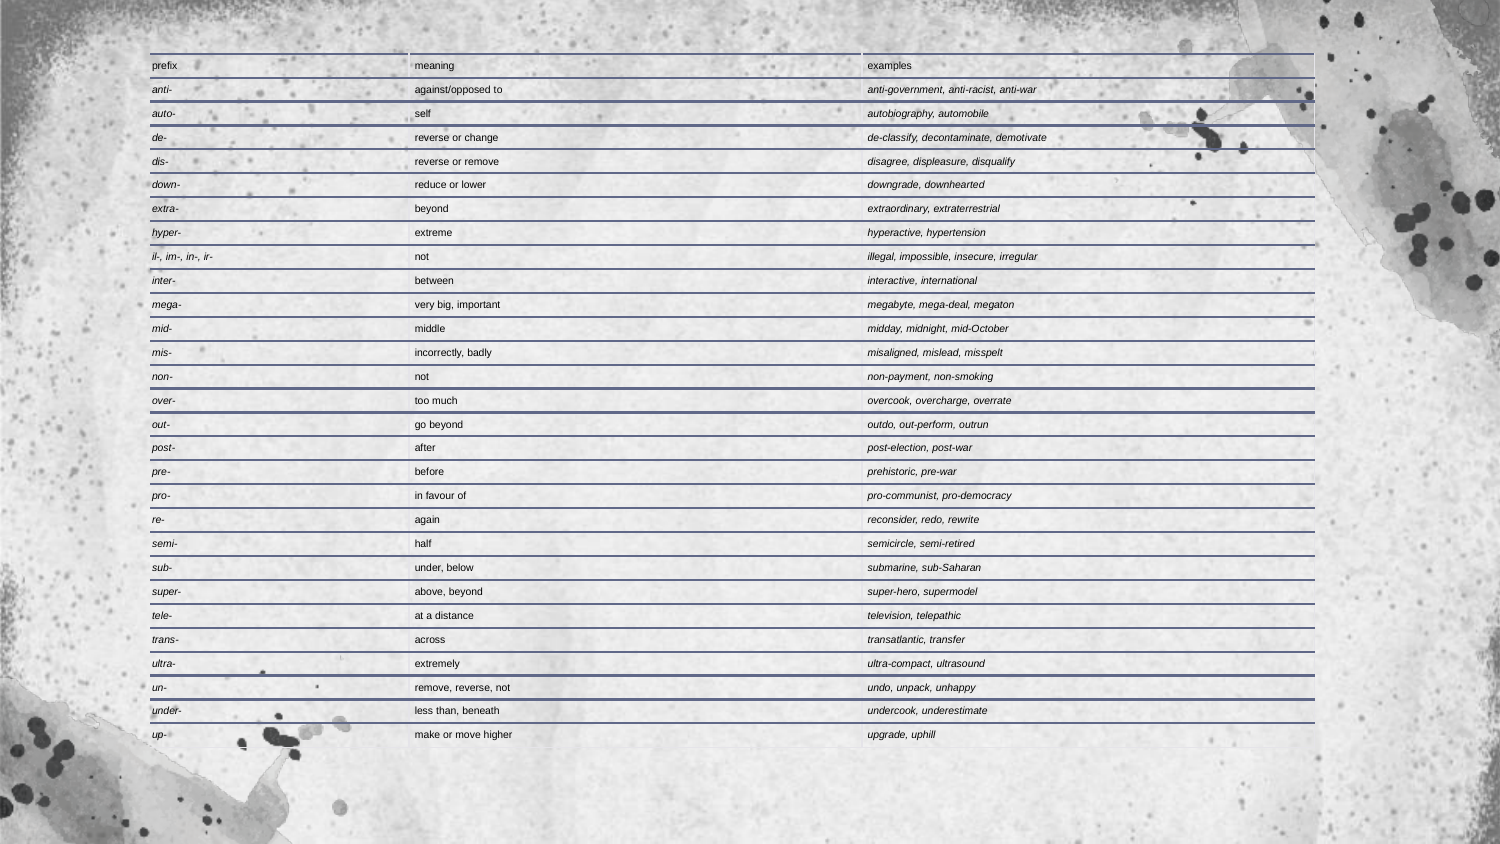

| prefix | meaning | examples |
| --- | --- | --- |
| anti- | against/opposed to | anti-government, anti-racist, anti-war |
| auto- | self | autobiography, automobile |
| de- | reverse or change | de-classify, decontaminate, demotivate |
| dis- | reverse or remove | disagree, displeasure, disqualify |
| down- | reduce or lower | downgrade, downhearted |
| extra- | beyond | extraordinary, extraterrestrial |
| hyper- | extreme | hyperactive, hypertension |
| il-, im-, in-, ir- | not | illegal, impossible, insecure, irregular |
| inter- | between | interactive, international |
| mega- | very big, important | megabyte, mega-deal, megaton |
| mid- | middle | midday, midnight, mid-October |
| mis- | incorrectly, badly | misaligned, mislead, misspelt |
| non- | not | non-payment, non-smoking |
| over- | too much | overcook, overcharge, overrate |
| out- | go beyond | outdo, out-perform, outrun |
| post- | after | post-election, post-war |
| pre- | before | prehistoric, pre-war |
| pro- | in favour of | pro-communist, pro-democracy |
| re- | again | reconsider, redo, rewrite |
| semi- | half | semicircle, semi-retired |
| sub- | under, below | submarine, sub-Saharan |
| super- | above, beyond | super-hero, supermodel |
| tele- | at a distance | television, telepathic |
| trans- | across | transatlantic, transfer |
| ultra- | extremely | ultra-compact, ultrasound |
| un- | remove, reverse, not | undo, unpack, unhappy |
| under- | less than, beneath | undercook, underestimate |
| up- | make or move higher | upgrade, uphill |